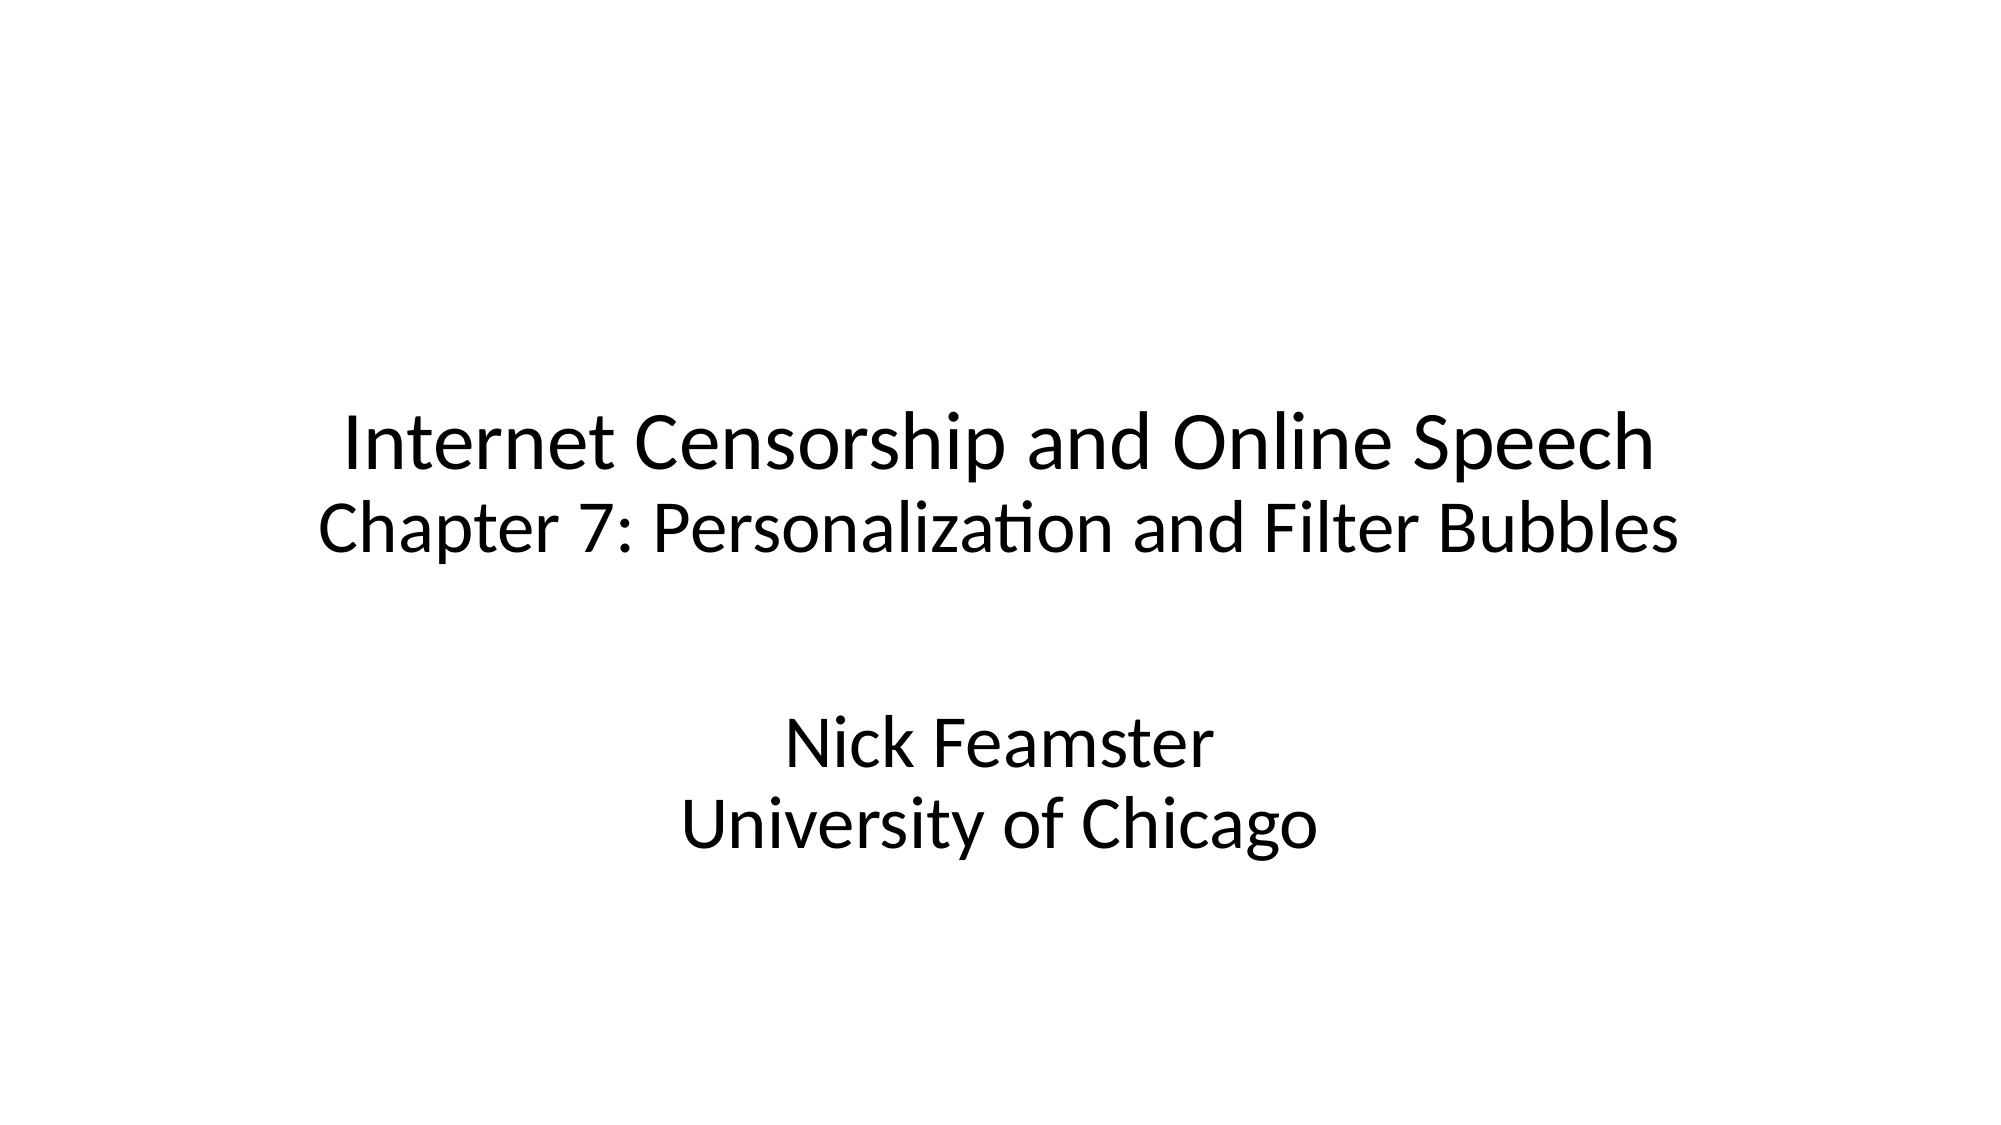

# Internet Censorship and Online Speech Chapter 7: Personalization and Filter Bubbles
Nick Feamster
University of Chicago